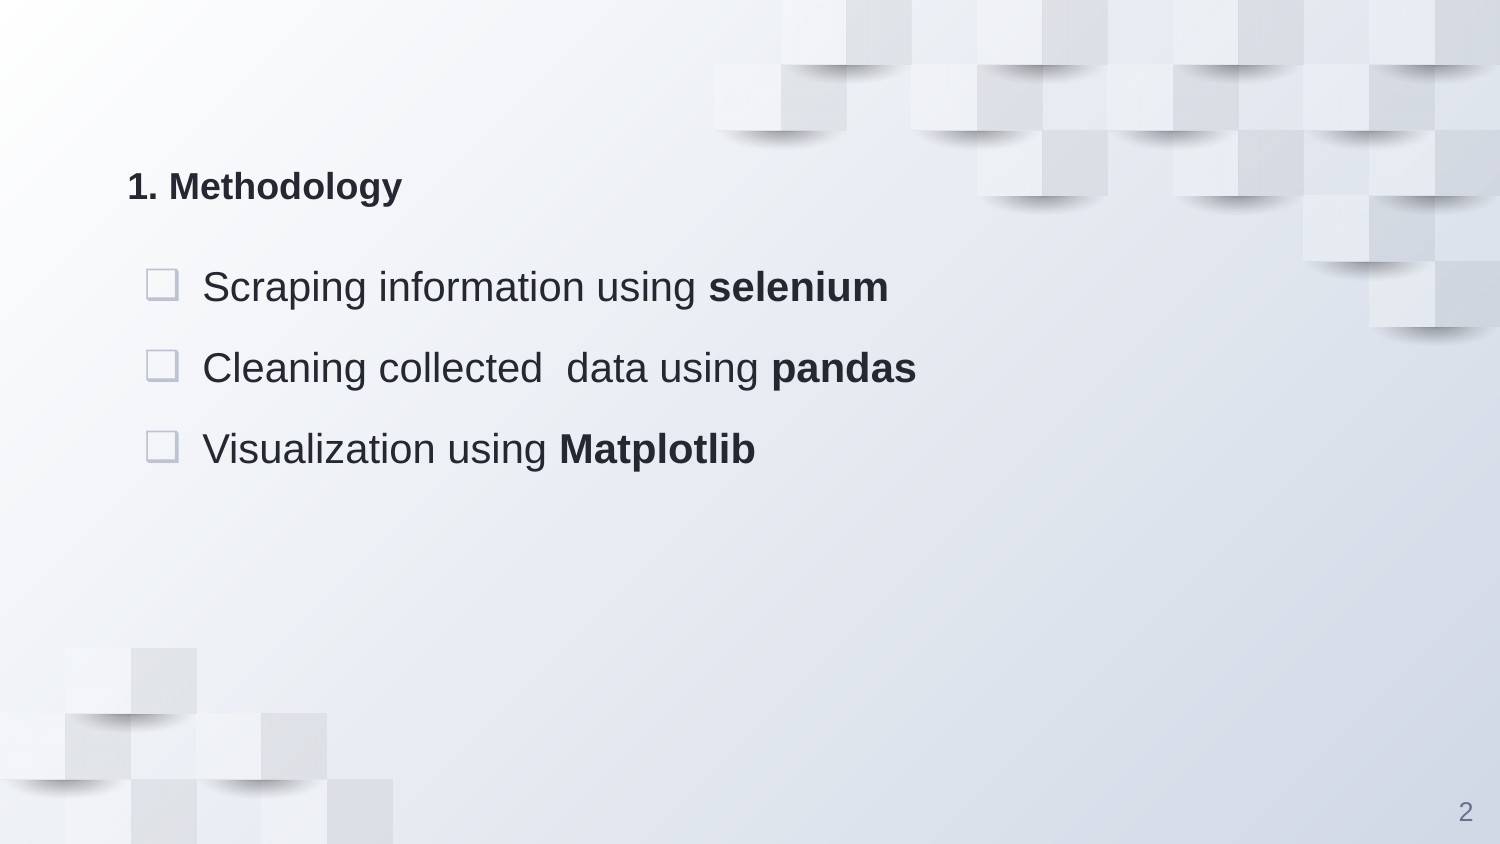

# 1. Methodology
Scraping information using selenium
Cleaning collected  data using pandas
Visualization using Matplotlib
2